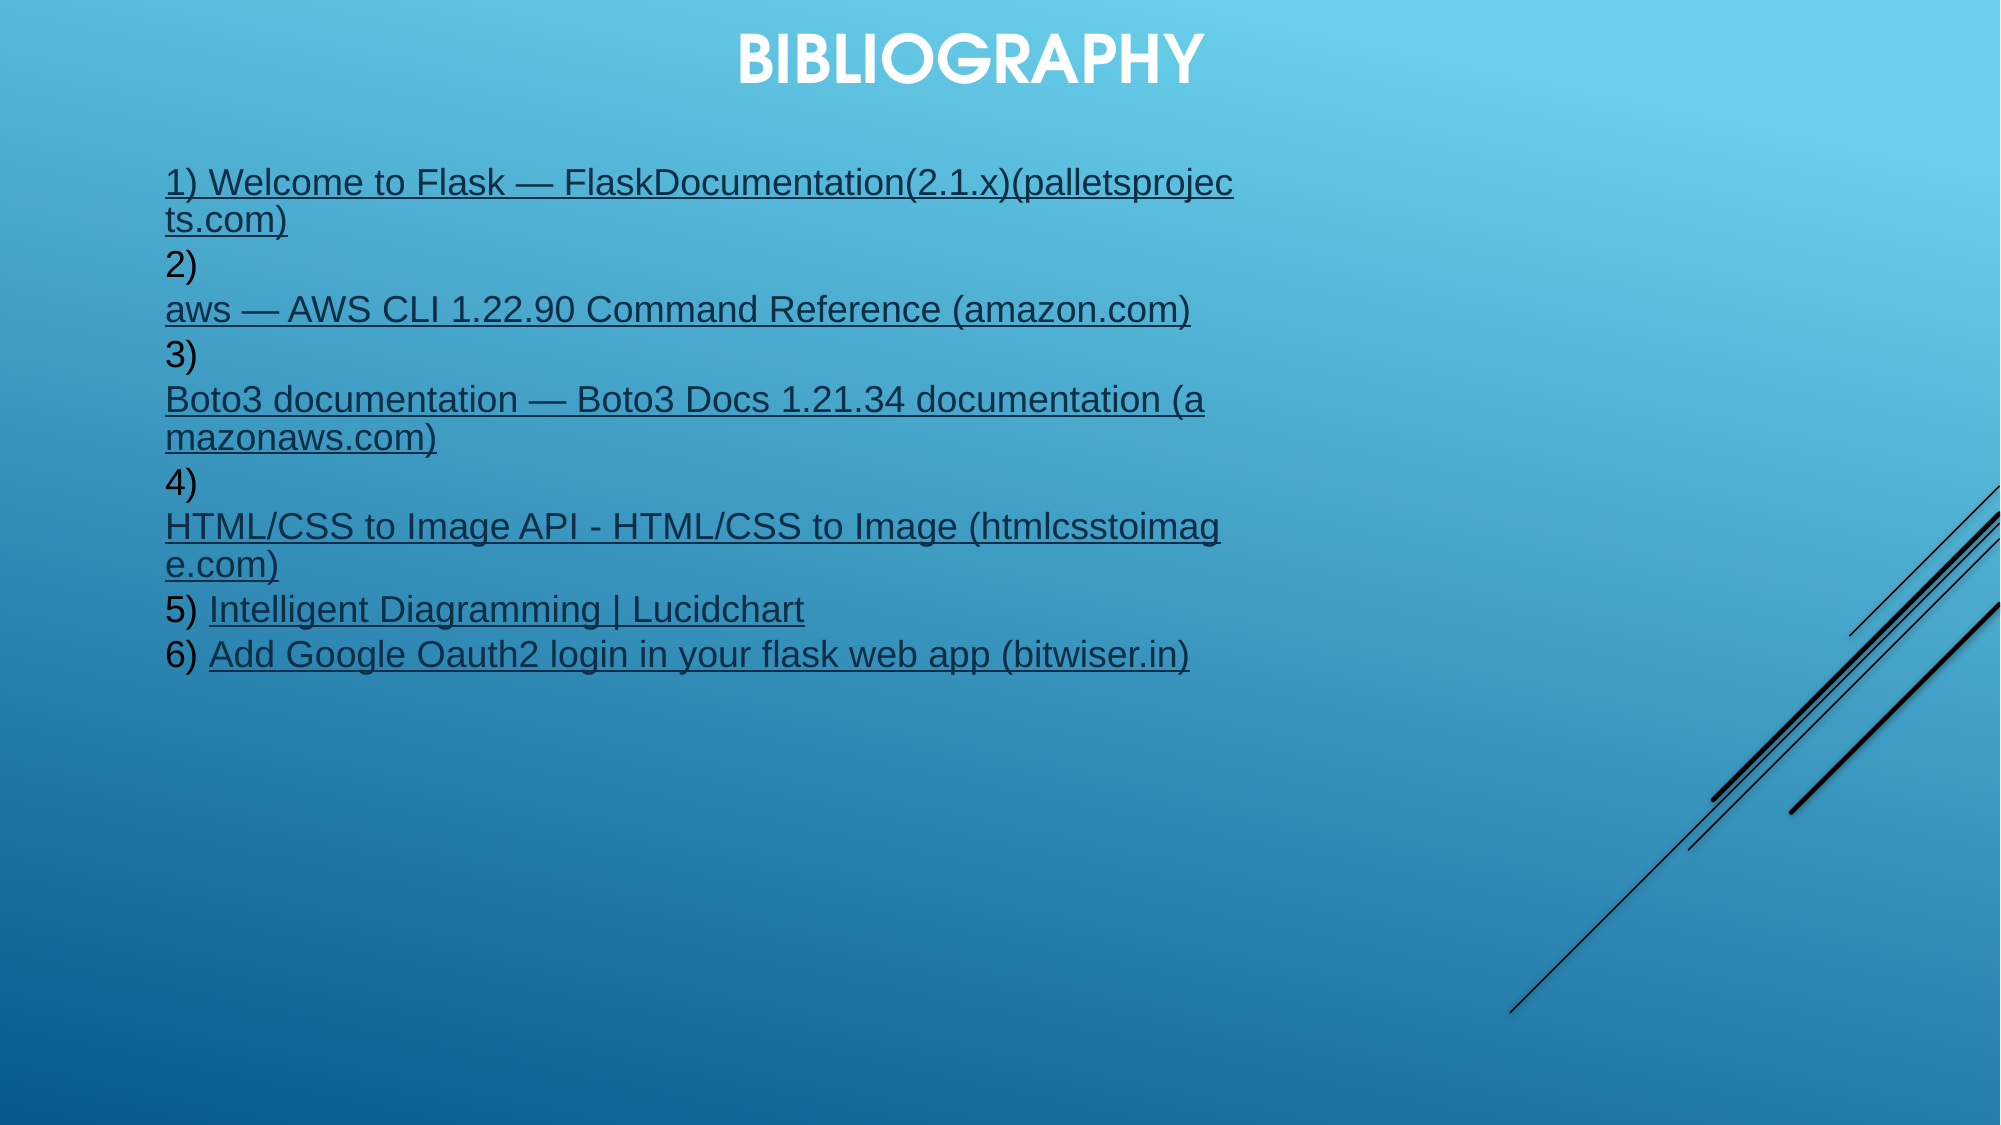

Bibliography
1) Welcome to Flask — FlaskDocumentation(2.1.x)(palletsprojects.com)
2) aws — AWS CLI 1.22.90 Command Reference (amazon.com)
3) Boto3 documentation — Boto3 Docs 1.21.34 documentation (amazonaws.com)
4) HTML/CSS to Image API - HTML/CSS to Image (htmlcsstoimage.com)
5) Intelligent Diagramming | Lucidchart
6) Add Google Oauth2 login in your flask web app (bitwiser.in)